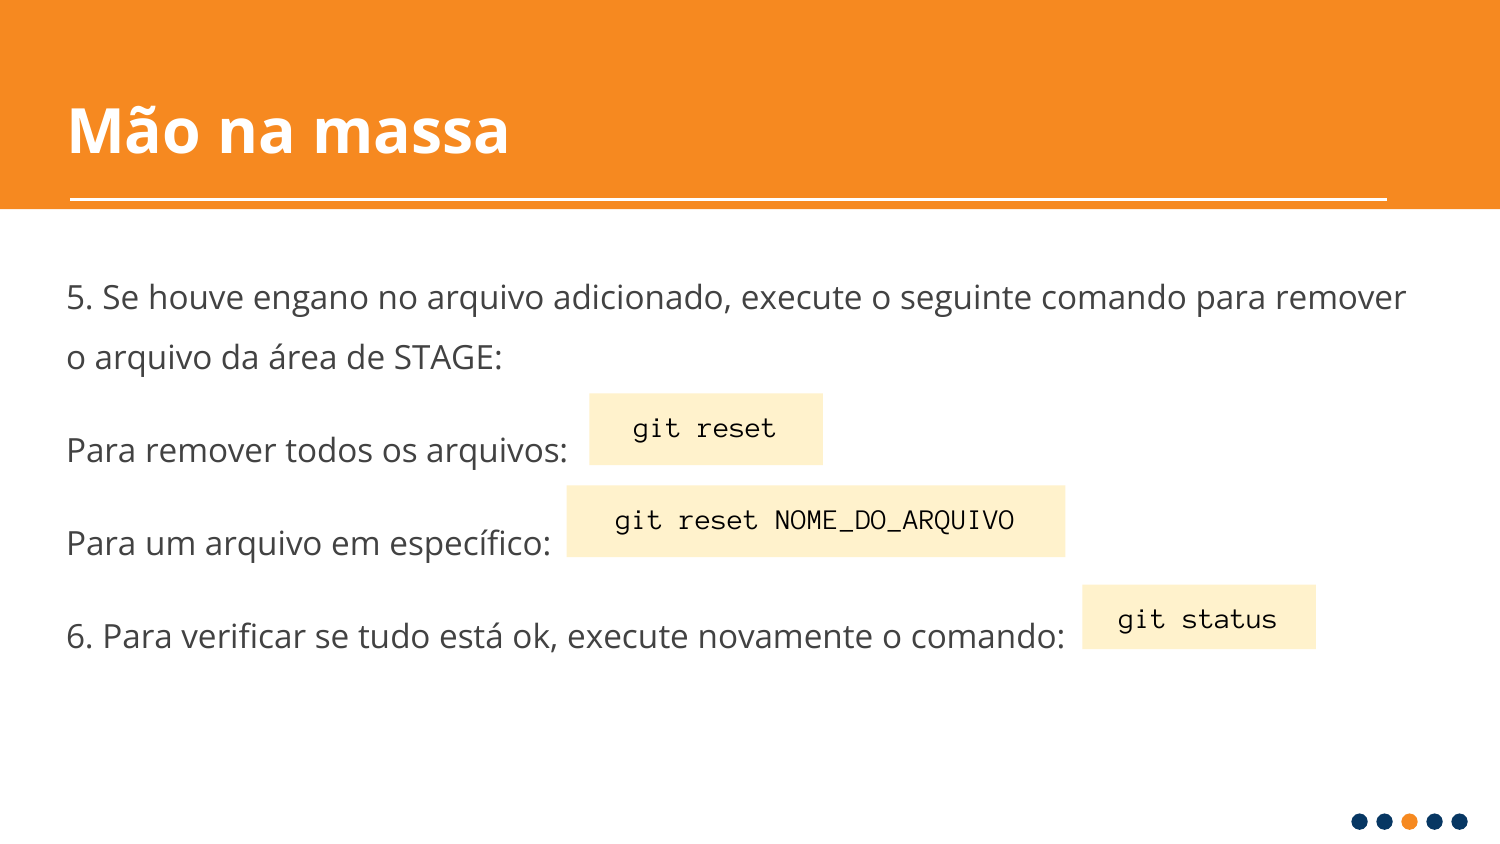

# Mão na massa
5. Se houve engano no arquivo adicionado, execute o seguinte comando para remover o arquivo da área de STAGE:
Para remover todos os arquivos:
Para um arquivo em específico:
6. Para verificar se tudo está ok, execute novamente o comando:
git reset
git reset NOME_DO_ARQUIVO
git status